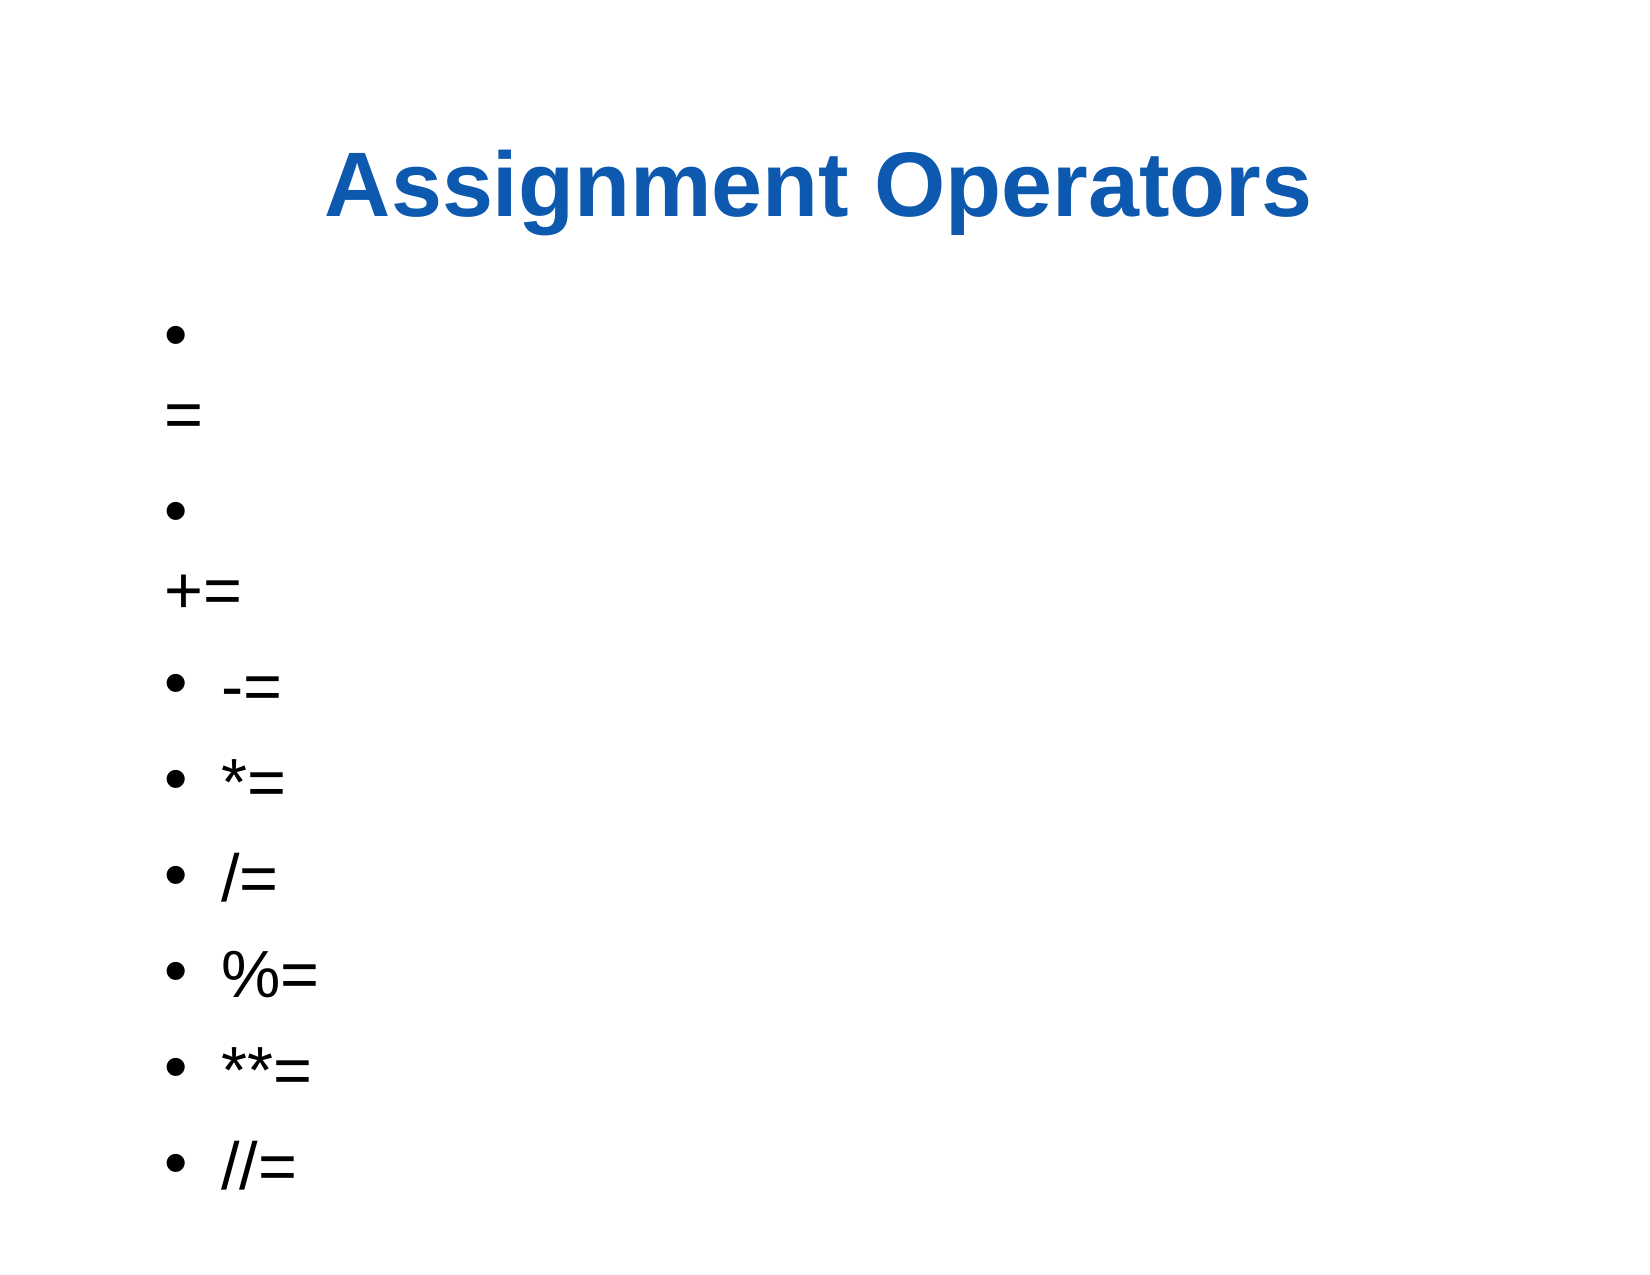

# Assignment Operators
•	=
•	+=
-=
*=
/=
%=
**=
//=